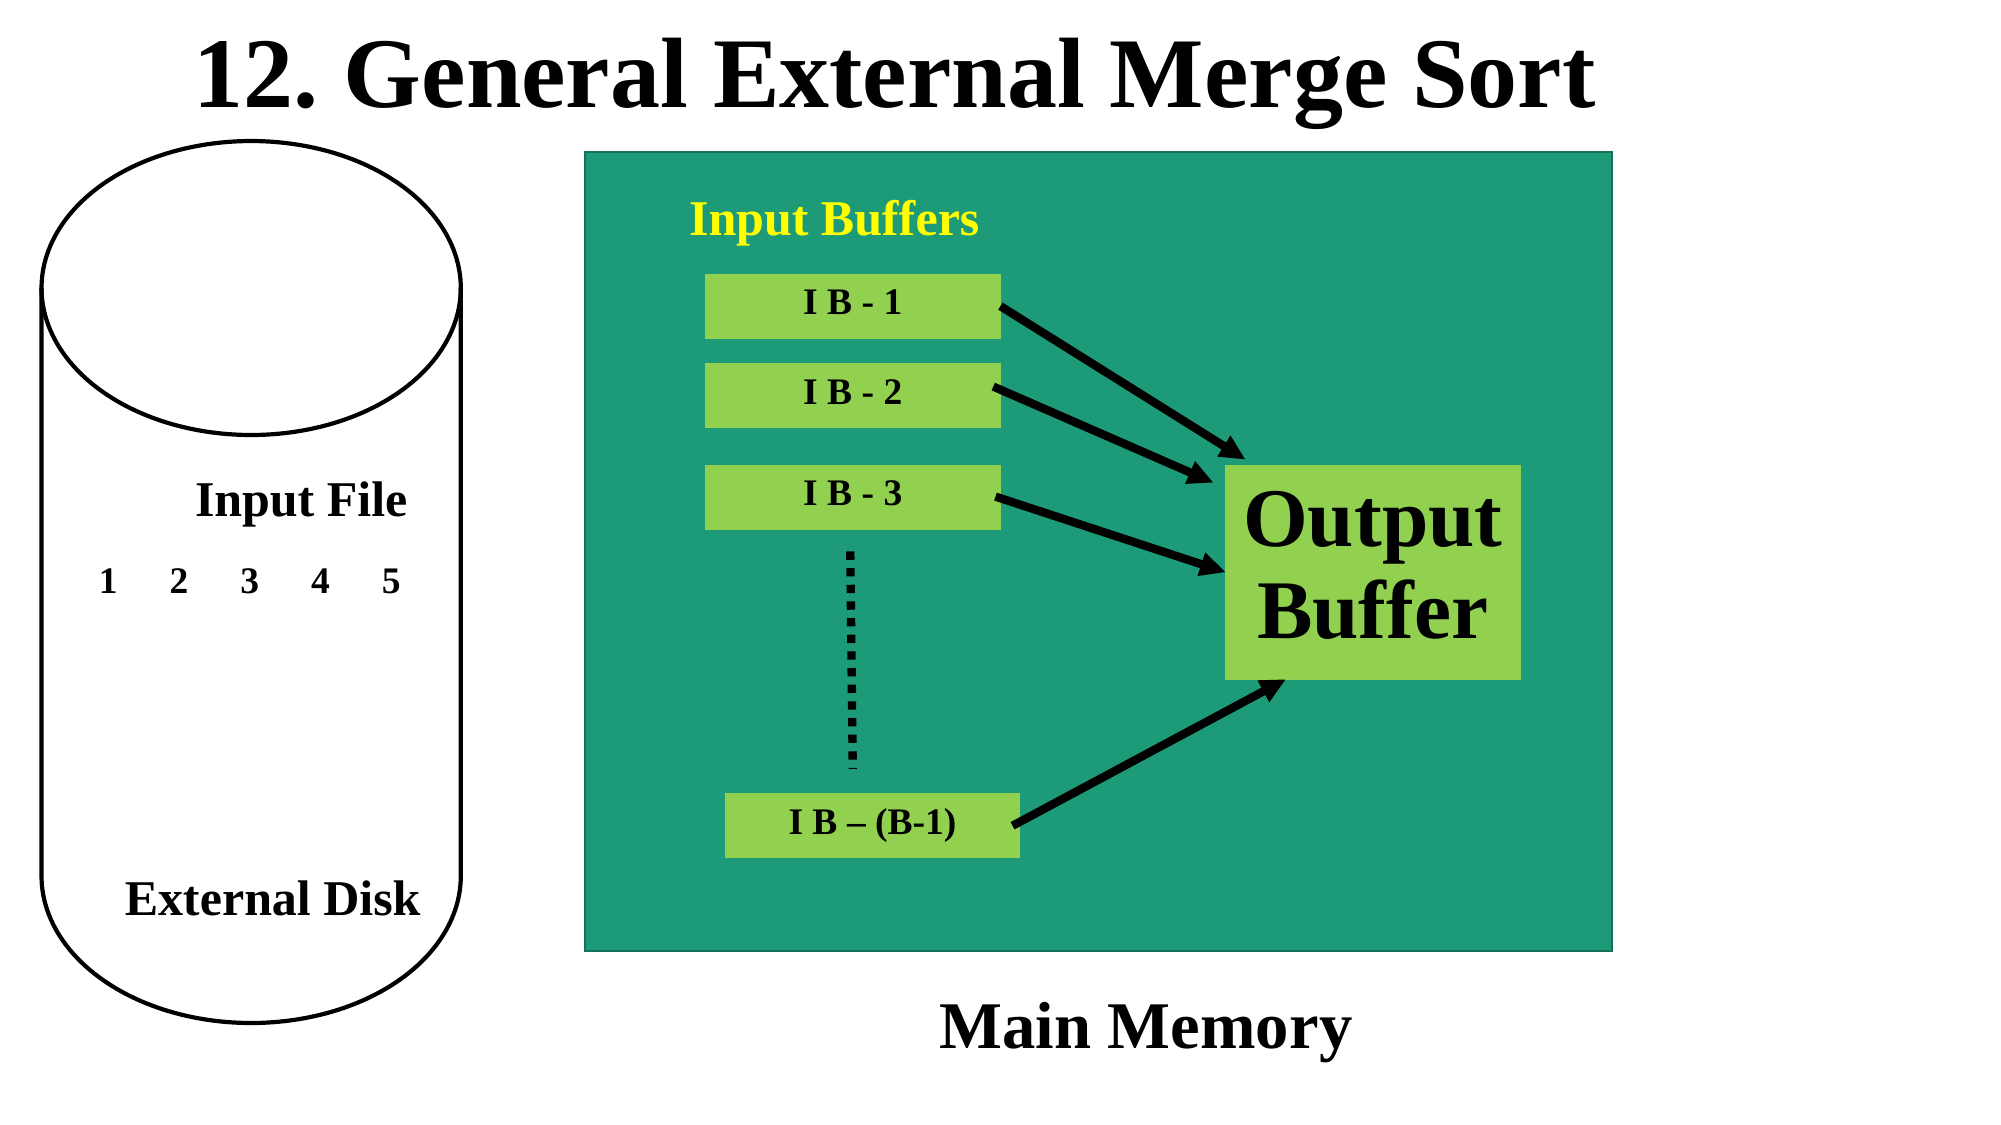

12. General External Merge Sort

Input Buffers
| I B - 1 |
| --- |
| I B - 2 |
| --- |
Input File
| I B - 3 |
| --- |
| Output Buffer |
| --- |
| 1 | 2 | 3 | 4 | 5 |
| --- | --- | --- | --- | --- |
| I B – (B-1) |
| --- |
External Disk
Main Memory